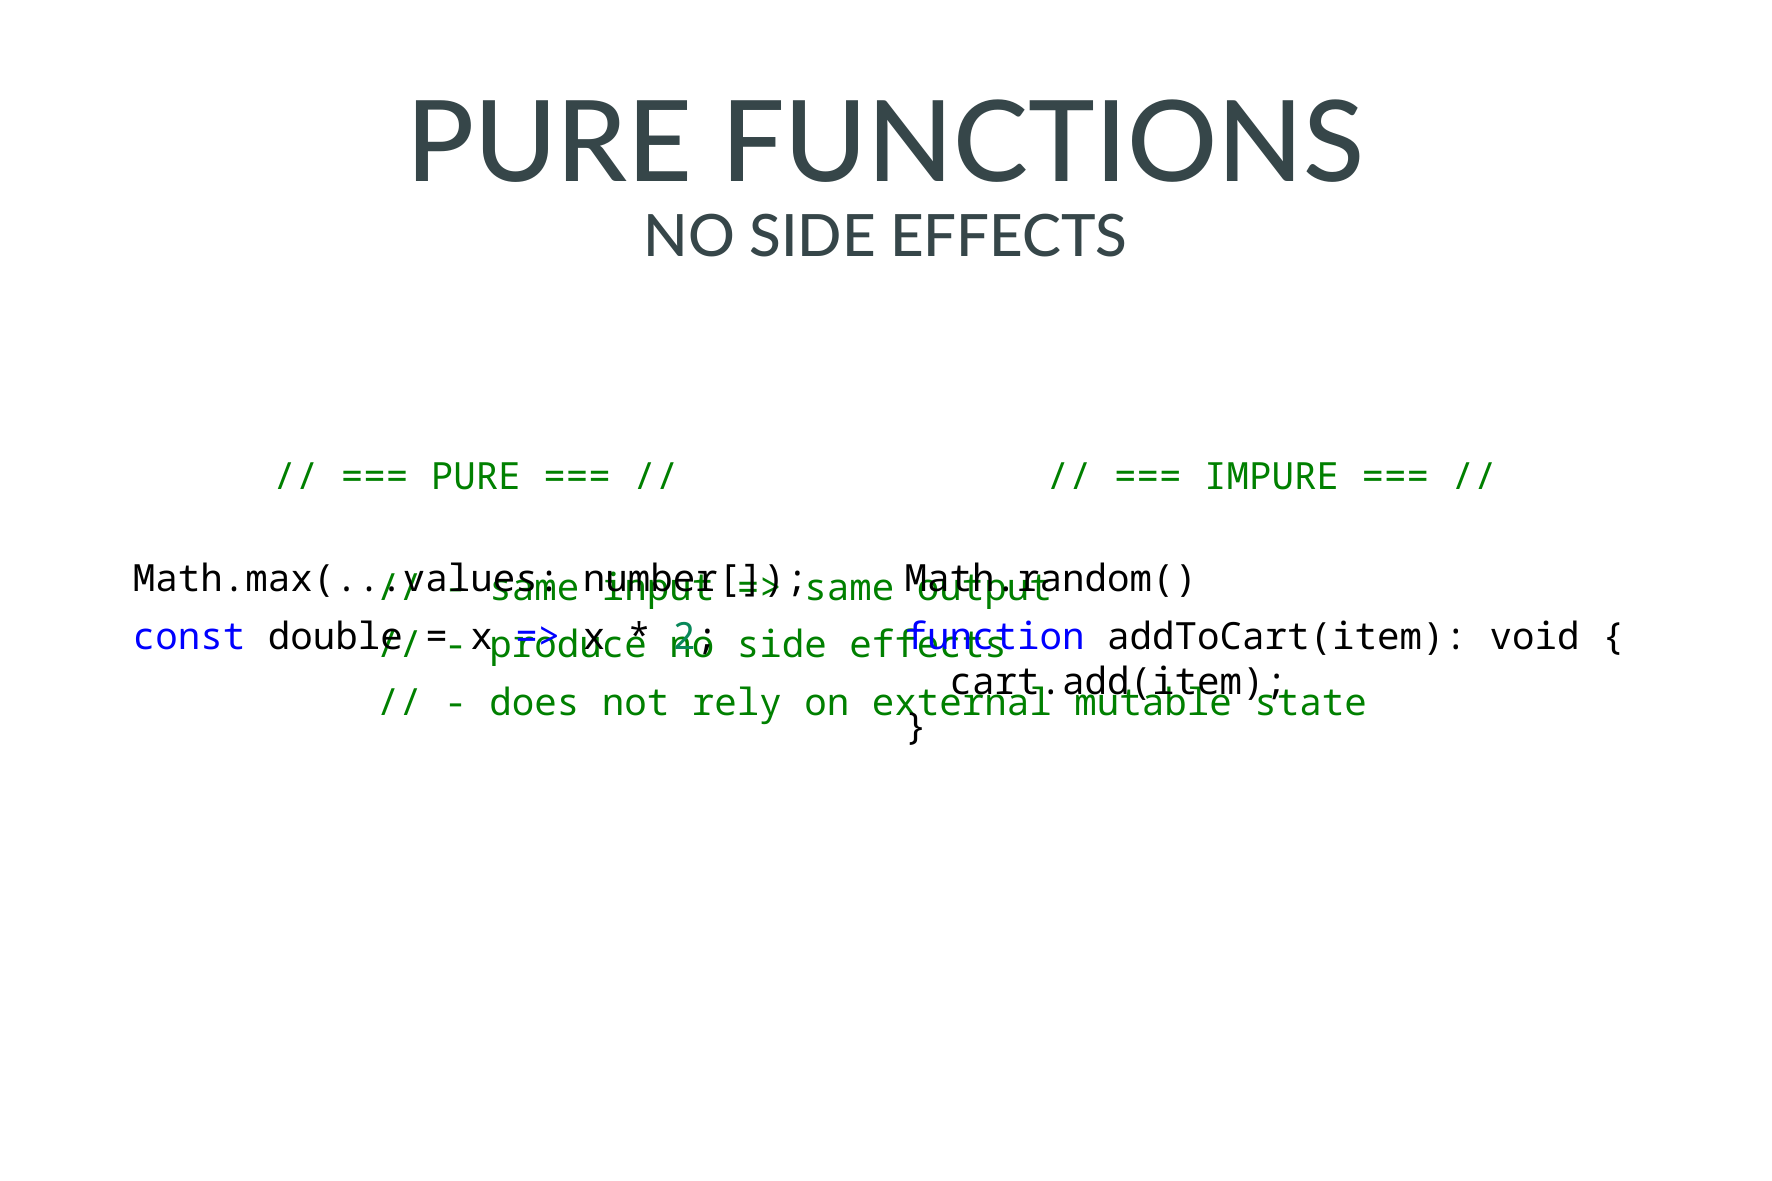

# Pure Functions no side effects
// === PURE === //
Math.max(...values: number[]);
const double = x => x * 2;
// === IMPURE === //
Math.random()
function addToCart(item): void {
  cart.add(item);
}
// - same input => same output
// - produce no side effects
// - does not rely on external mutable state